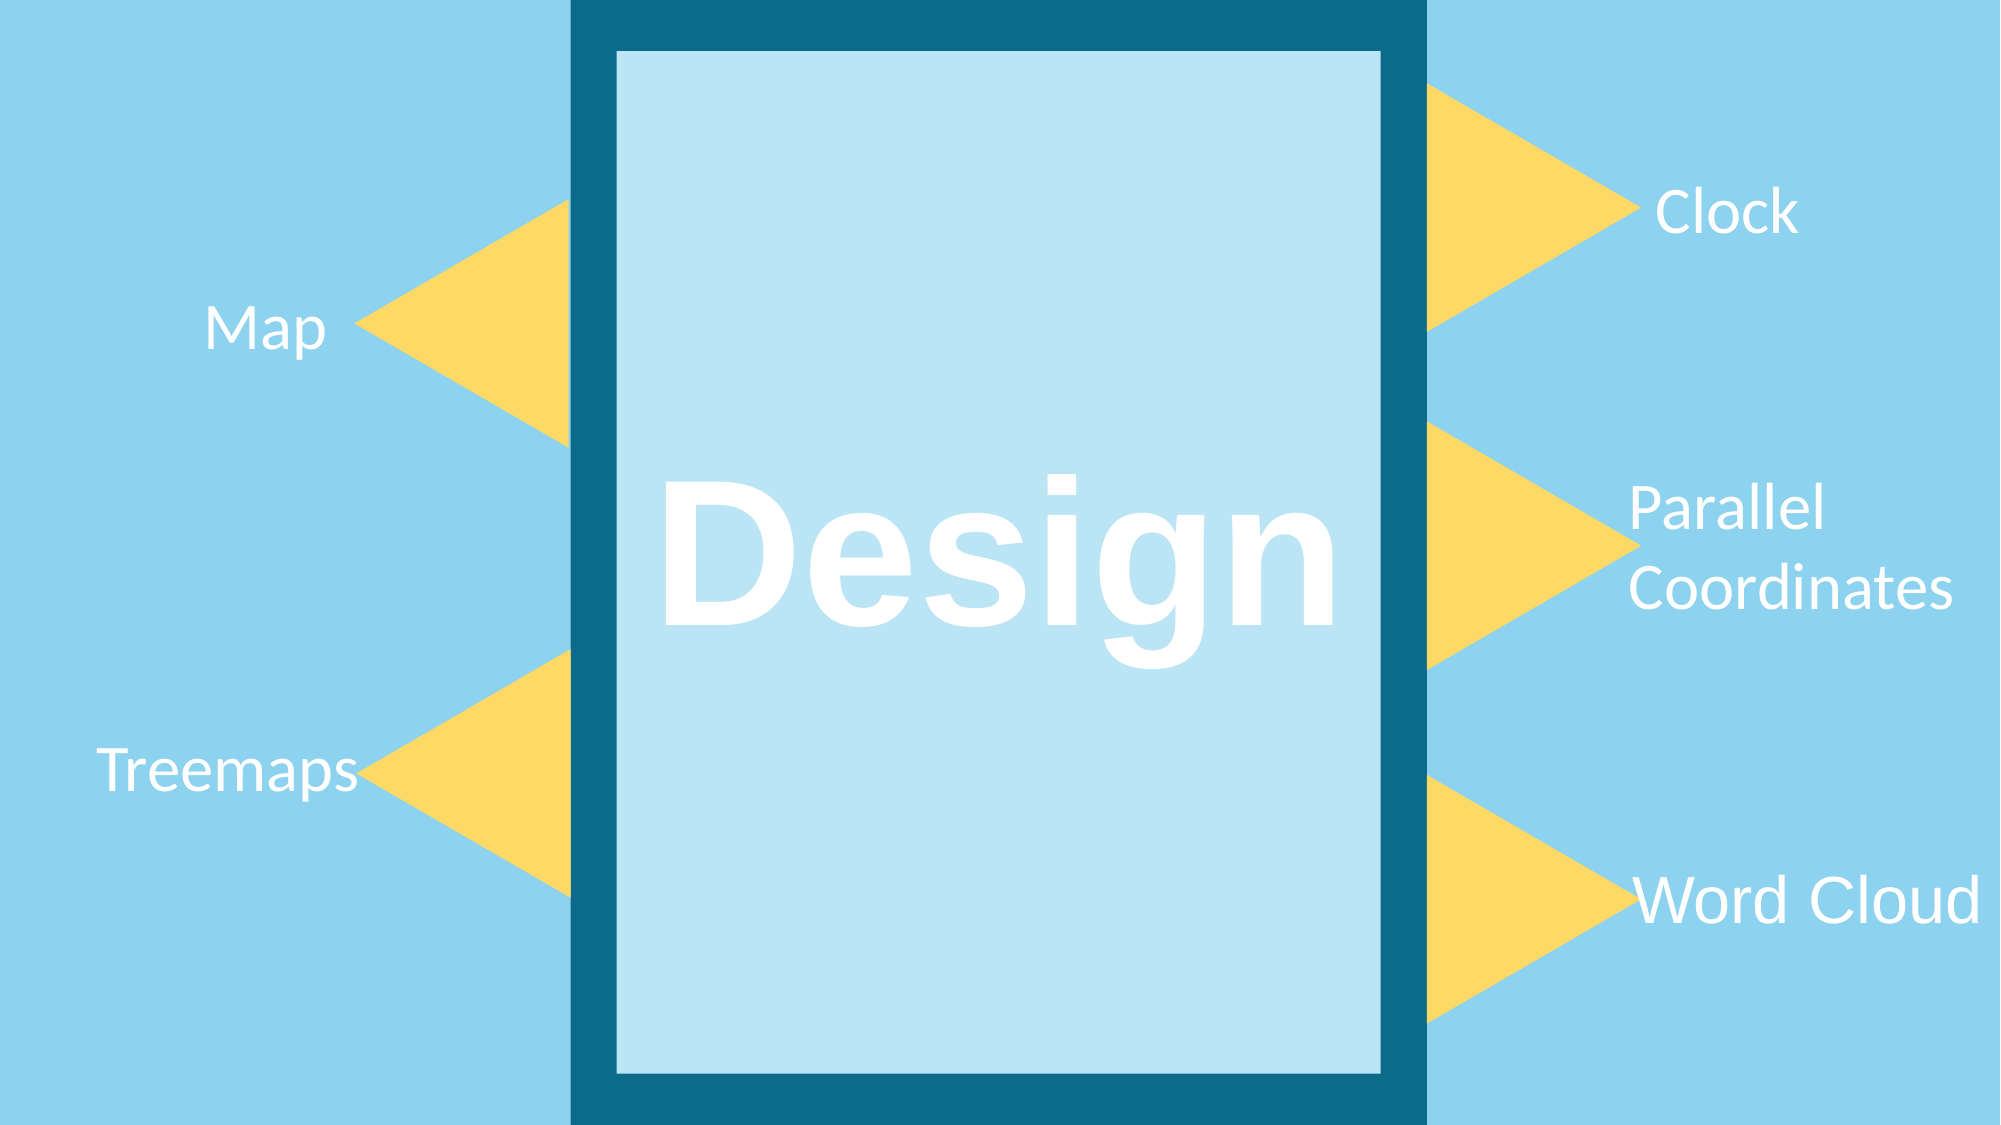

Clock

Map
Design

Parallel Coordinates

Treemaps

Word Cloud